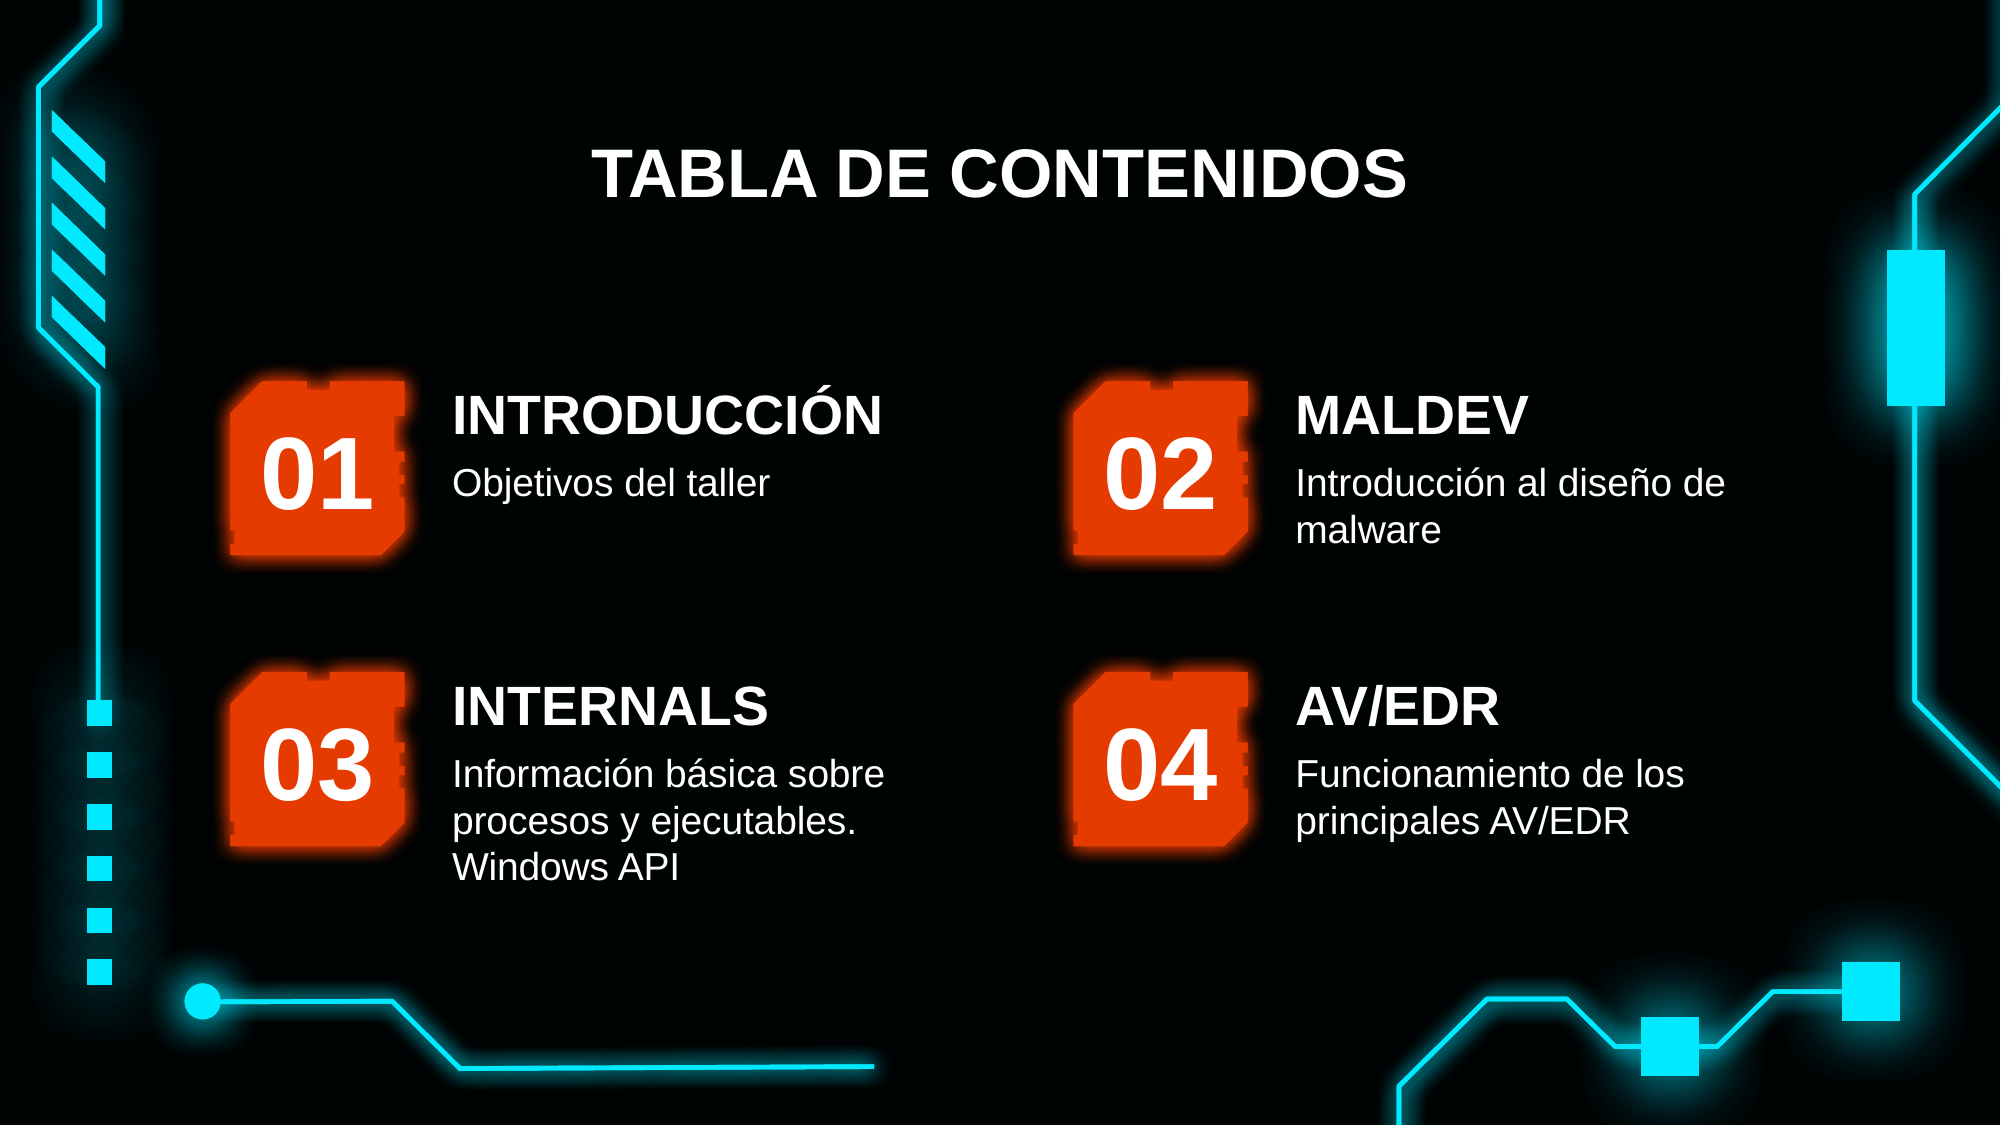

# TABLA DE CONTENIDOS
INTRODUCCIÓN
MALDEV

01
02
Objetivos del taller
Introducción al diseño de malware
INTERNALS
AV/EDR

03
04
Información básica sobre procesos y ejecutables.
Windows API
Funcionamiento de los principales AV/EDR